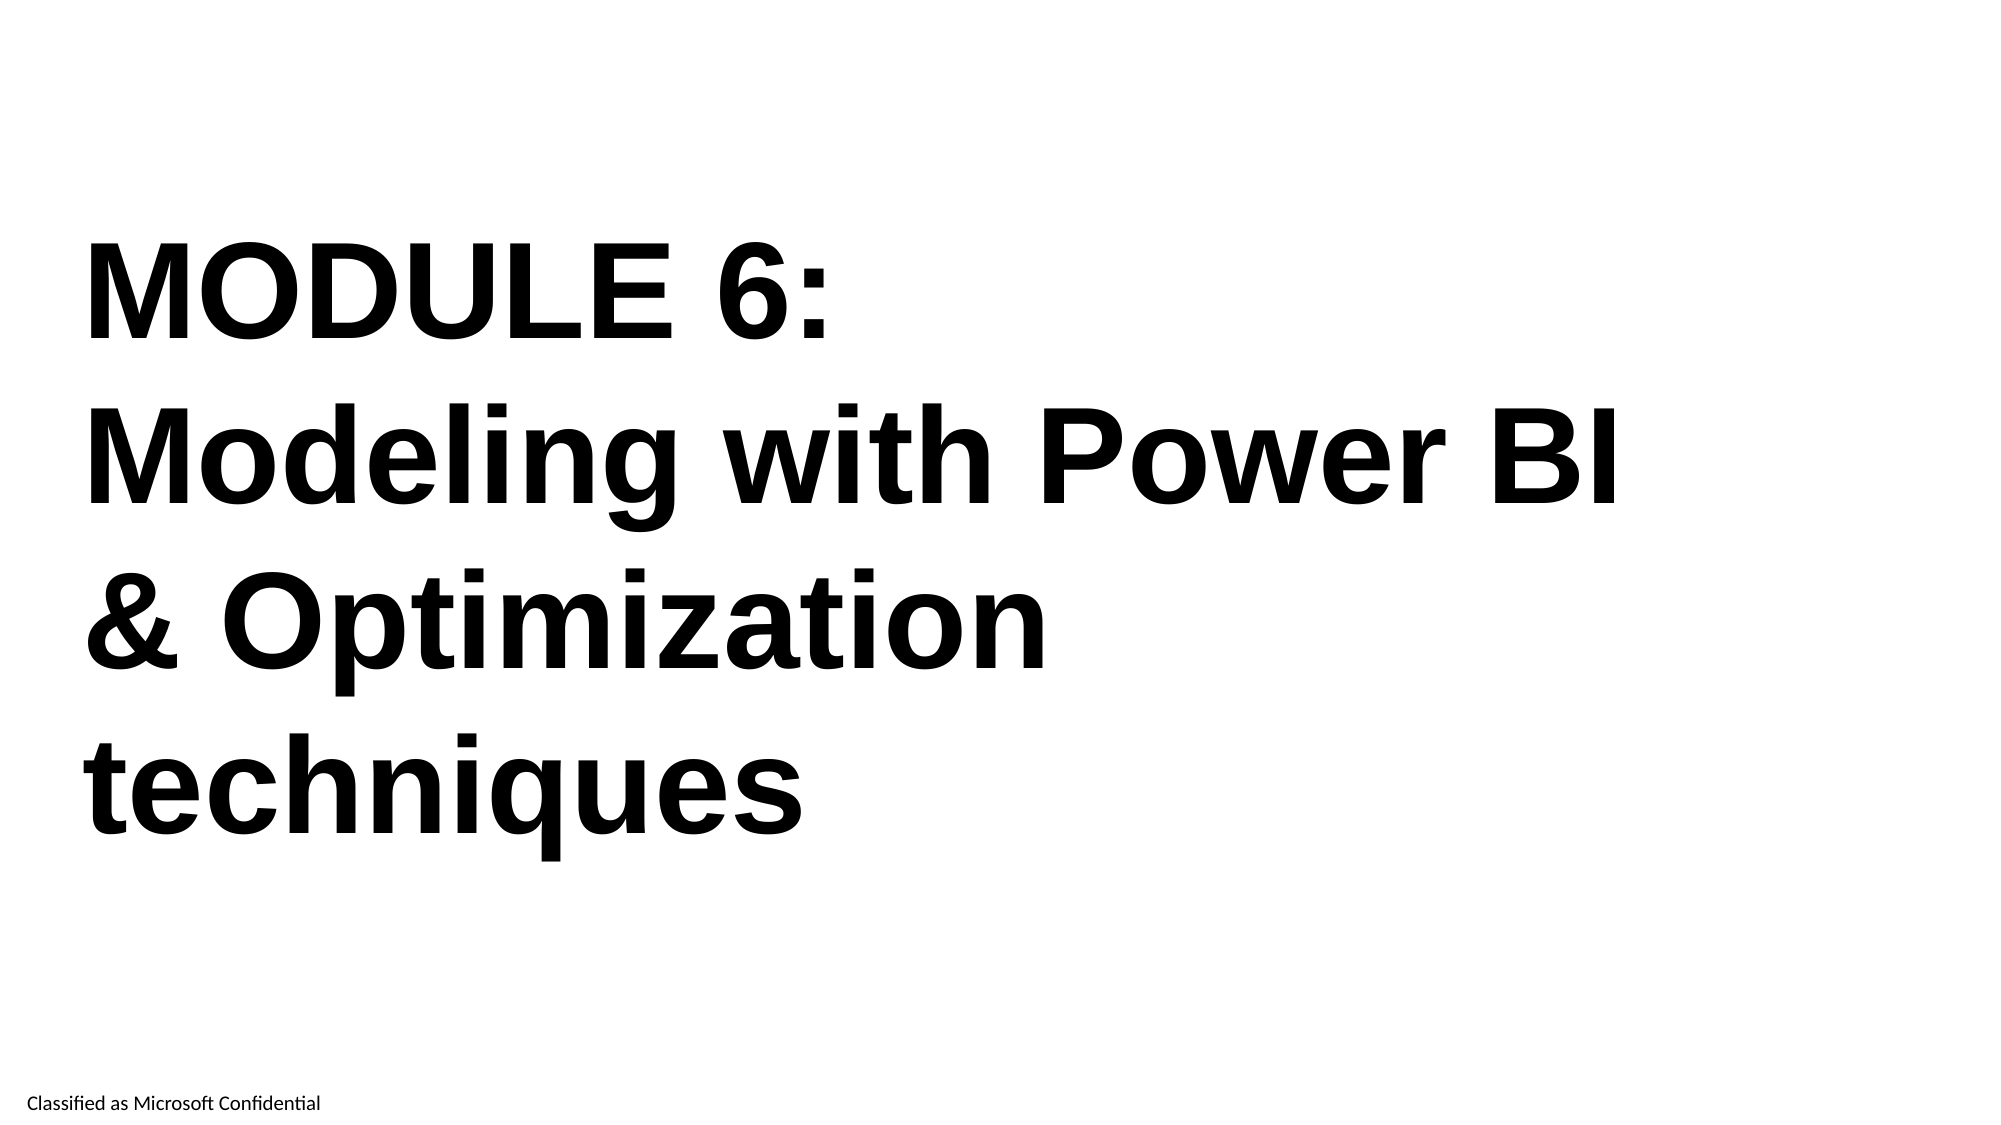

MODULE 6:
Modeling with Power BI & Optimization techniques